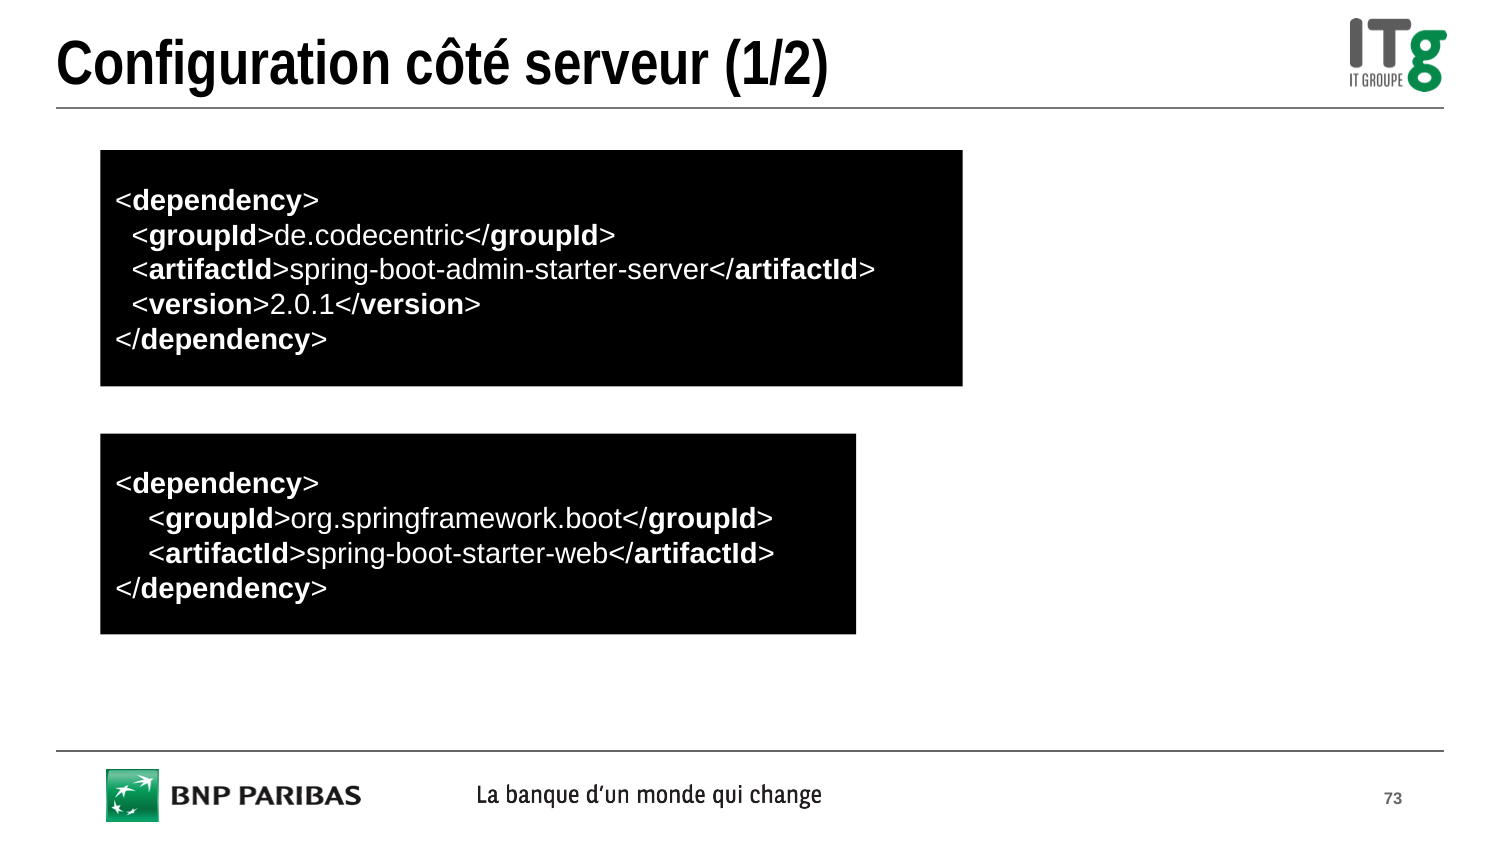

# Configuration côté serveur (1/2)
<dependency>
  <groupId>de.codecentric</groupId>
  <artifactId>spring-boot-admin-starter-server</artifactId>
  <version>2.0.1</version>
</dependency>
<dependency>
    <groupId>org.springframework.boot</groupId>
    <artifactId>spring-boot-starter-web</artifactId>
</dependency>
73